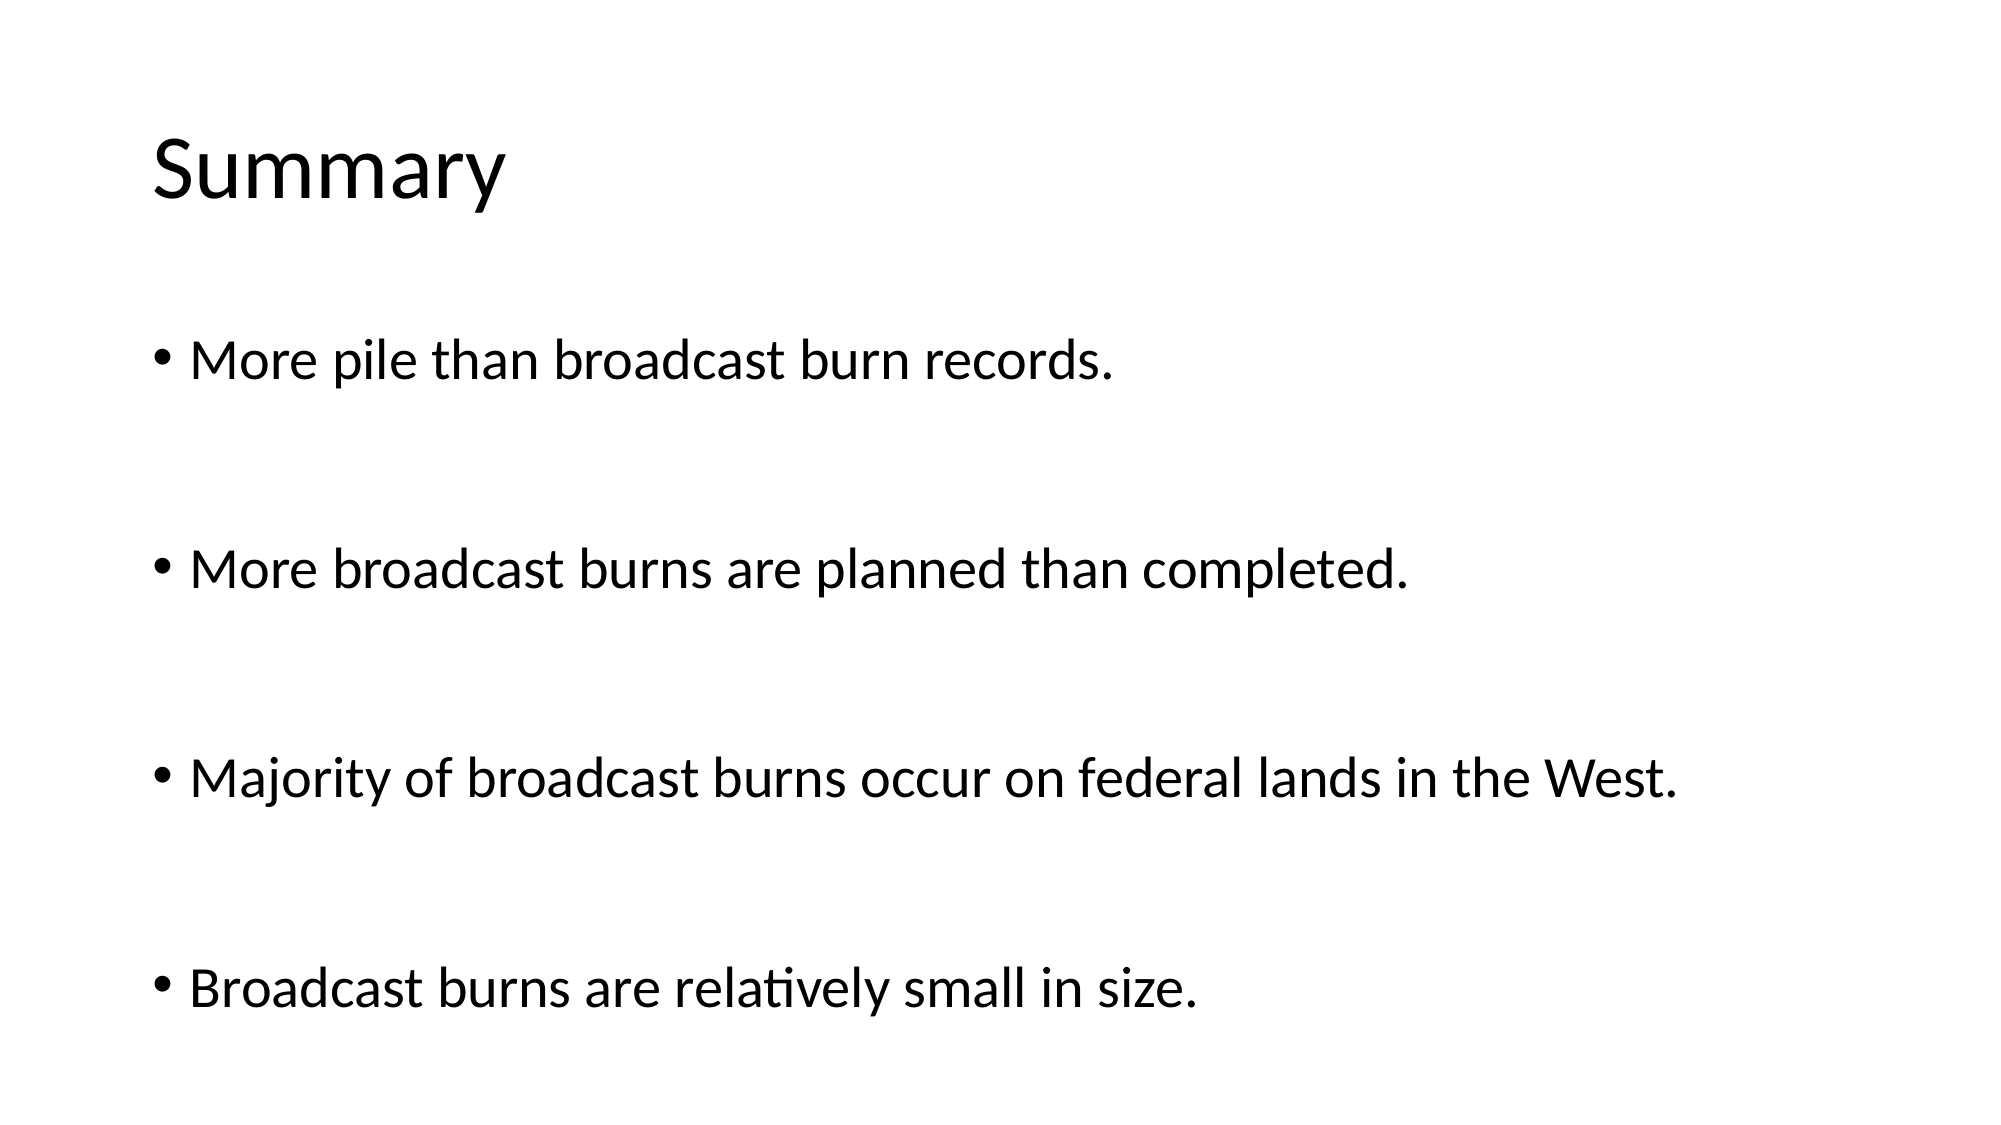

# Summary
More pile than broadcast burn records.

More broadcast burns are planned than completed.

Majority of broadcast burns occur on federal lands in the West.

Broadcast burns are relatively small in size.